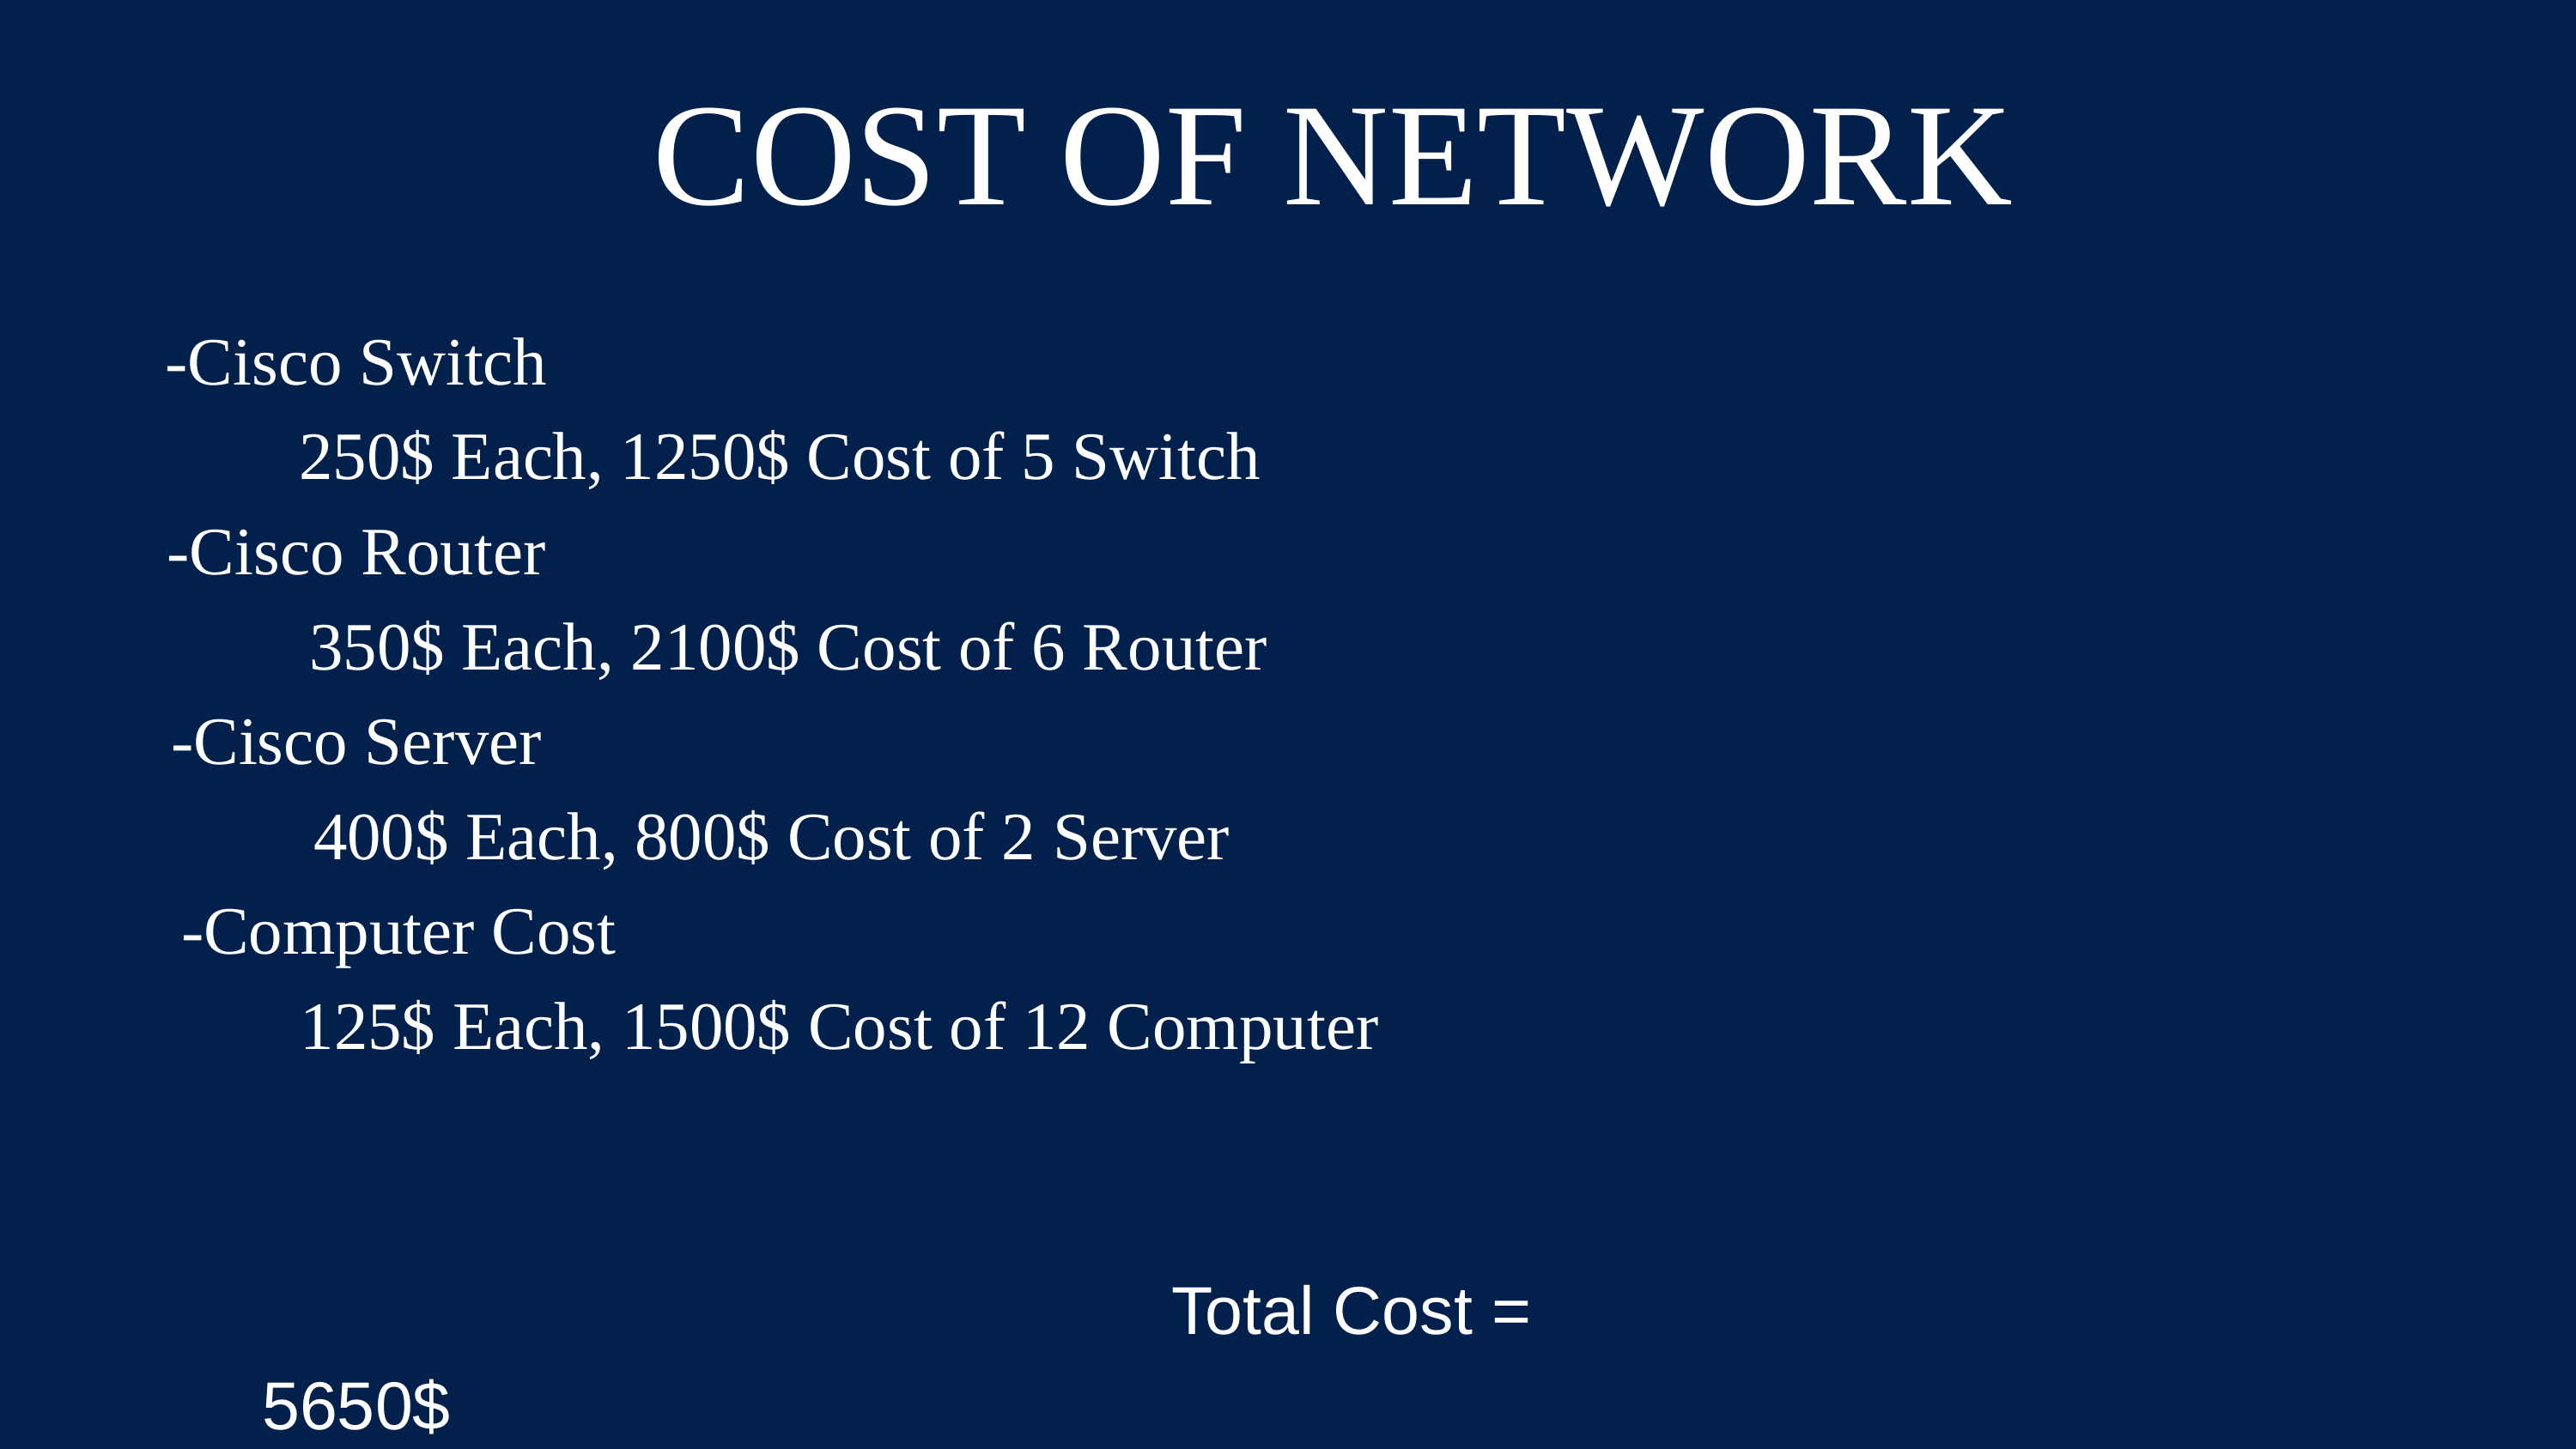

COST OF NETWORK
-Cisco Switch
                                                  250$ Each, 1250$ Cost of 5 Switch
-Cisco Router
                                                   350$ Each, 2100$ Cost of 6 Router
-Cisco Server
                                                 400$ Each, 800$ Cost of 2 Server
     -Computer Cost
                                                         125$ Each, 1500$ Cost of 12 Computer

                                                                                                                Total Cost = 5650$